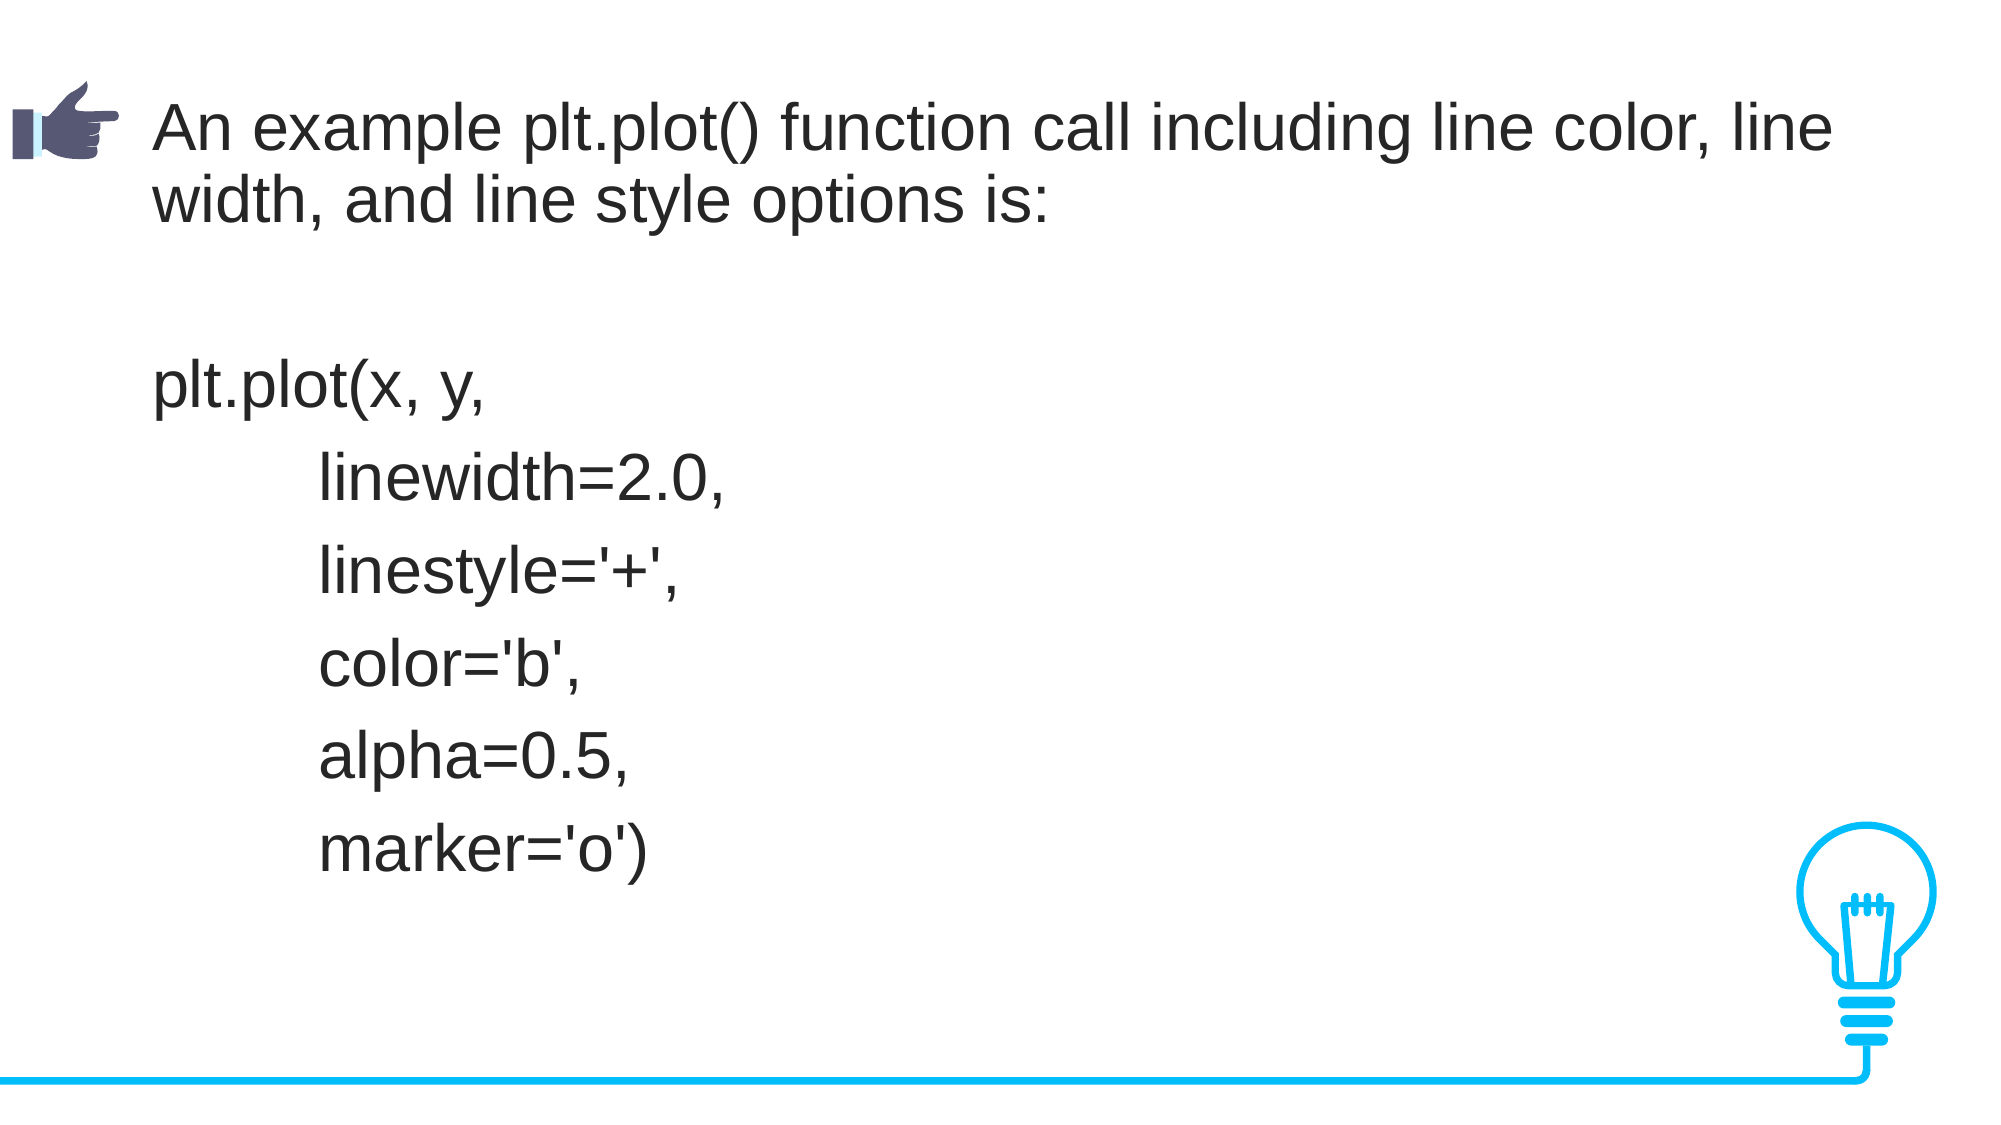

An example plt.plot() function call including line color, line width, and line style options is:

plt.plot(x, y,
         linewidth=2.0,
         linestyle='+',
         color='b',
         alpha=0.5,
         marker='o')